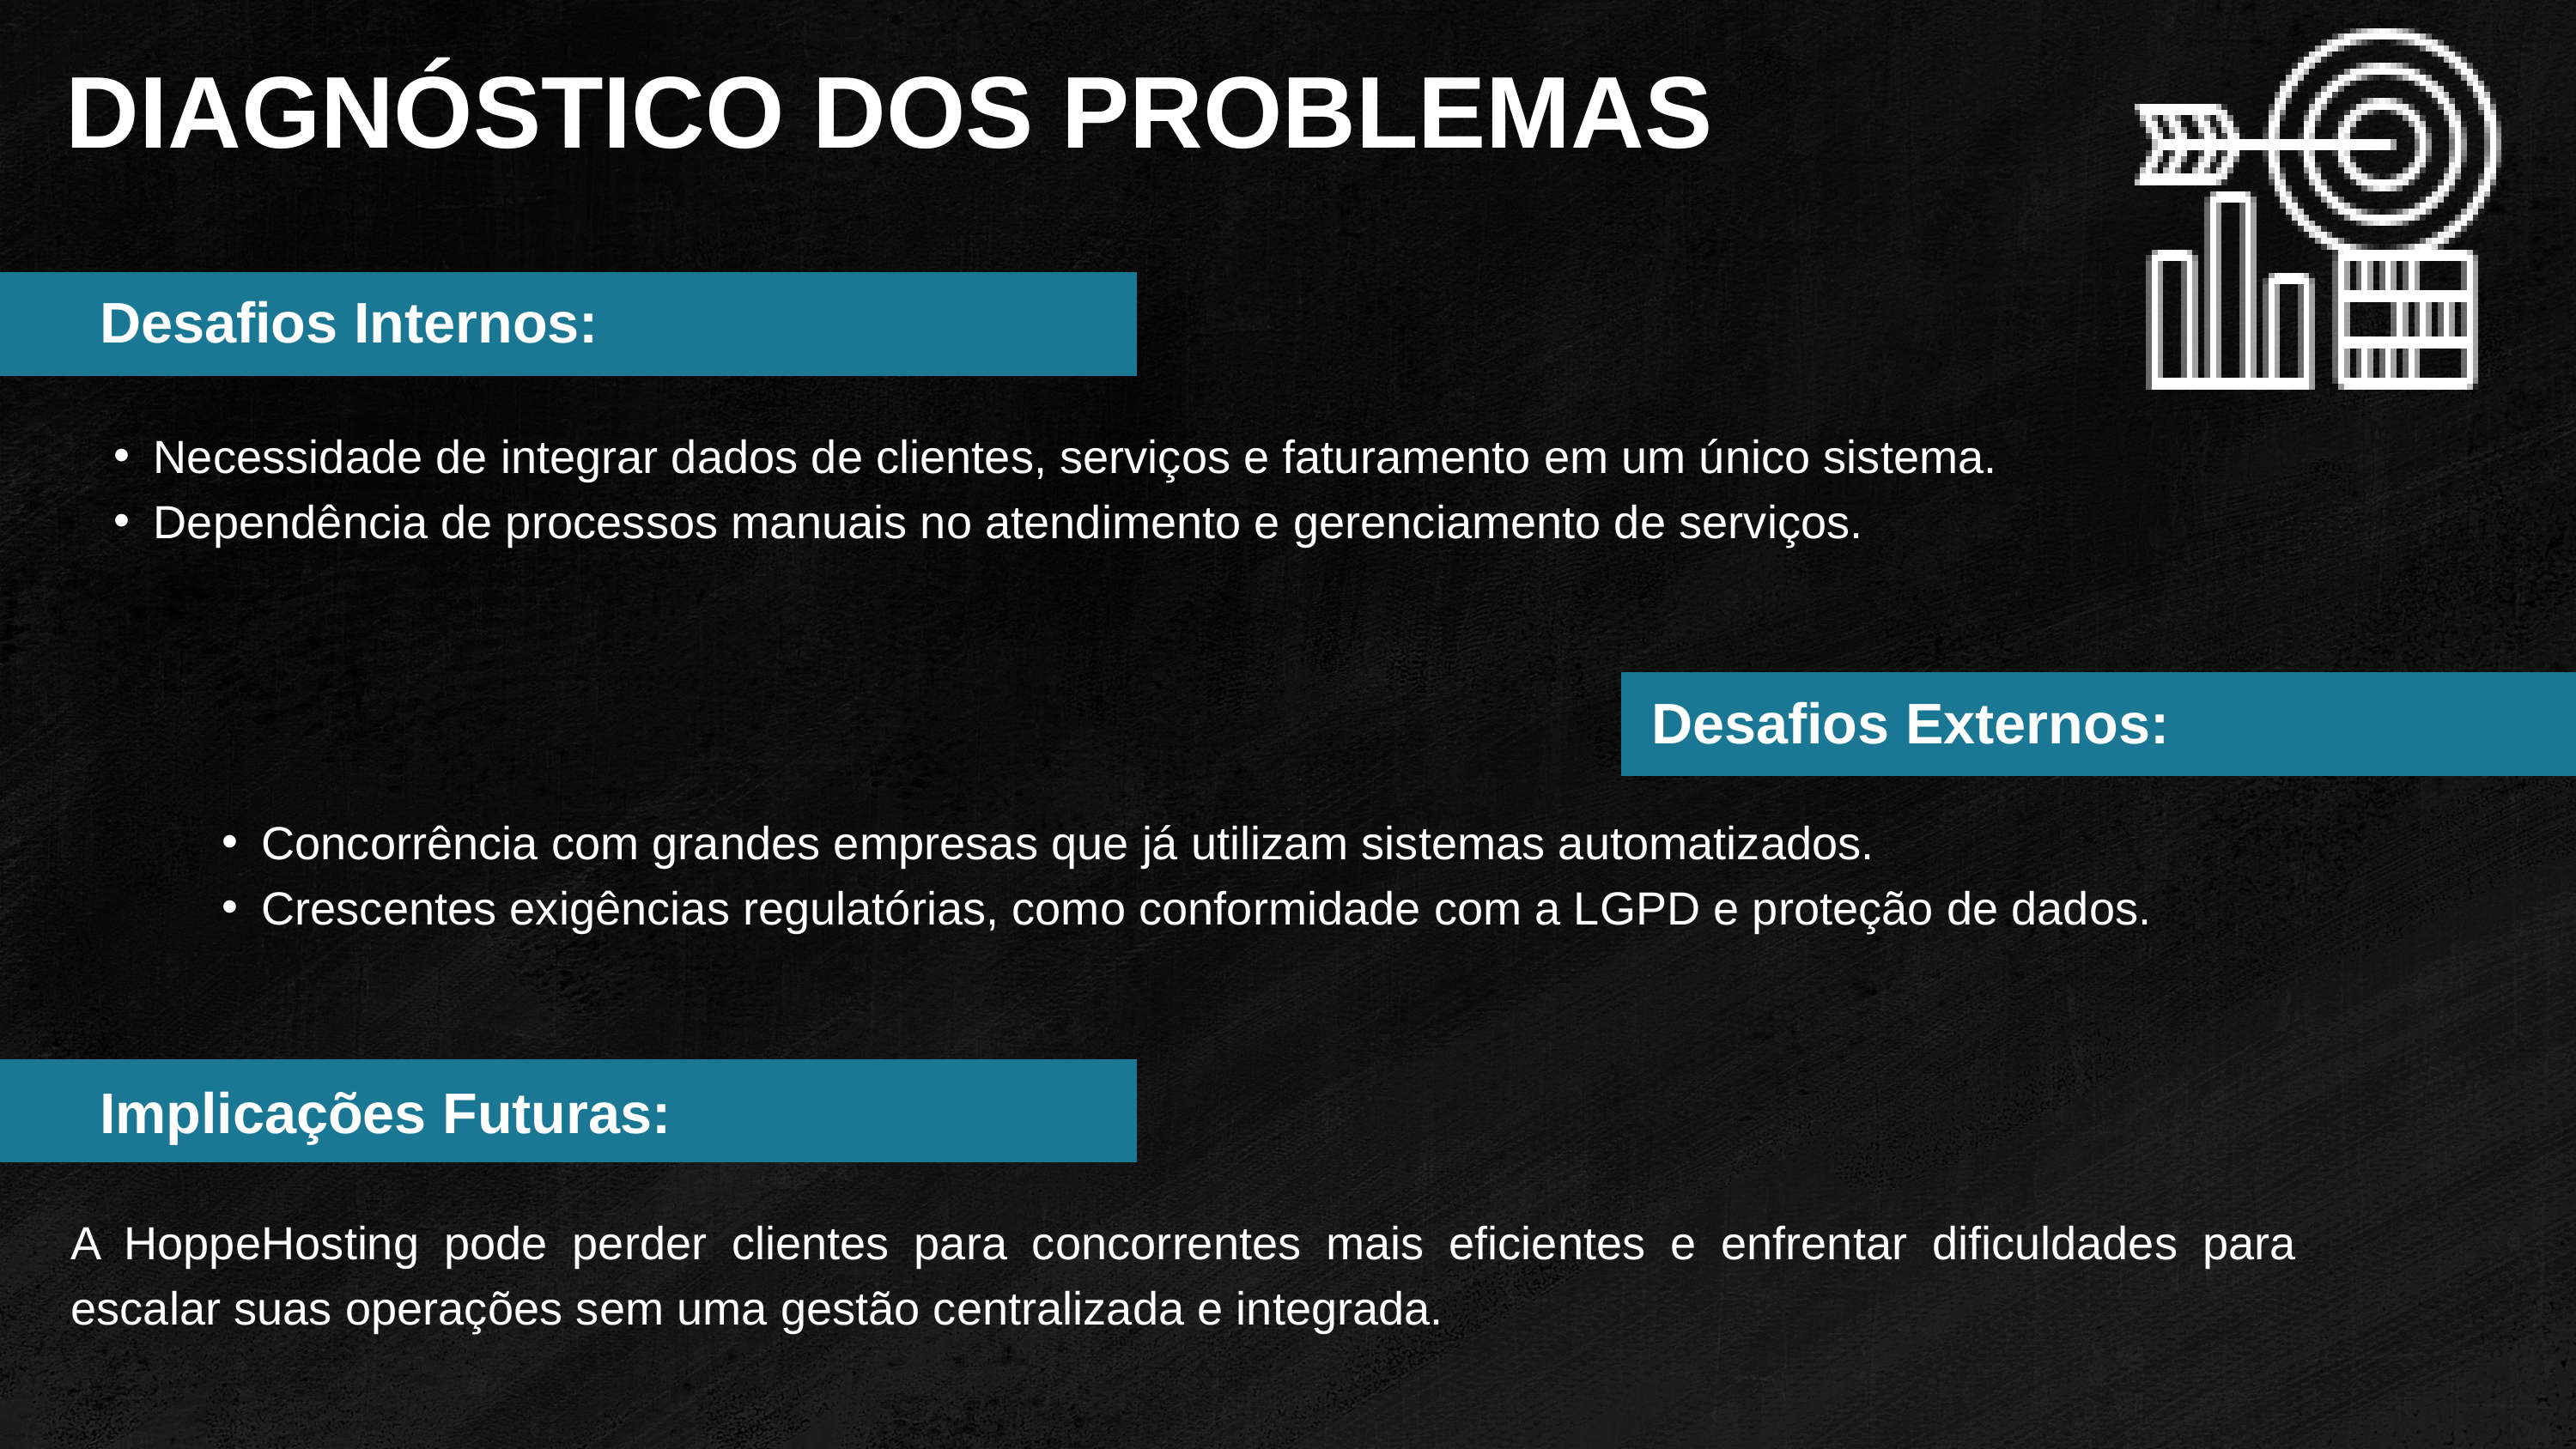

DIAGNÓSTICO DOS PROBLEMAS

Desafios Internos:
Necessidade de integrar dados de clientes, serviços e faturamento em um único sistema.
Dependência de processos manuais no atendimento e gerenciamento de serviços.

Desafios Externos:
Concorrência com grandes empresas que já utilizam sistemas automatizados.
Crescentes exigências regulatórias, como conformidade com a LGPD e proteção de dados.

Implicações Futuras:
A HoppeHosting pode perder clientes para concorrentes mais eficientes e enfrentar dificuldades para escalar suas operações sem uma gestão centralizada e integrada.